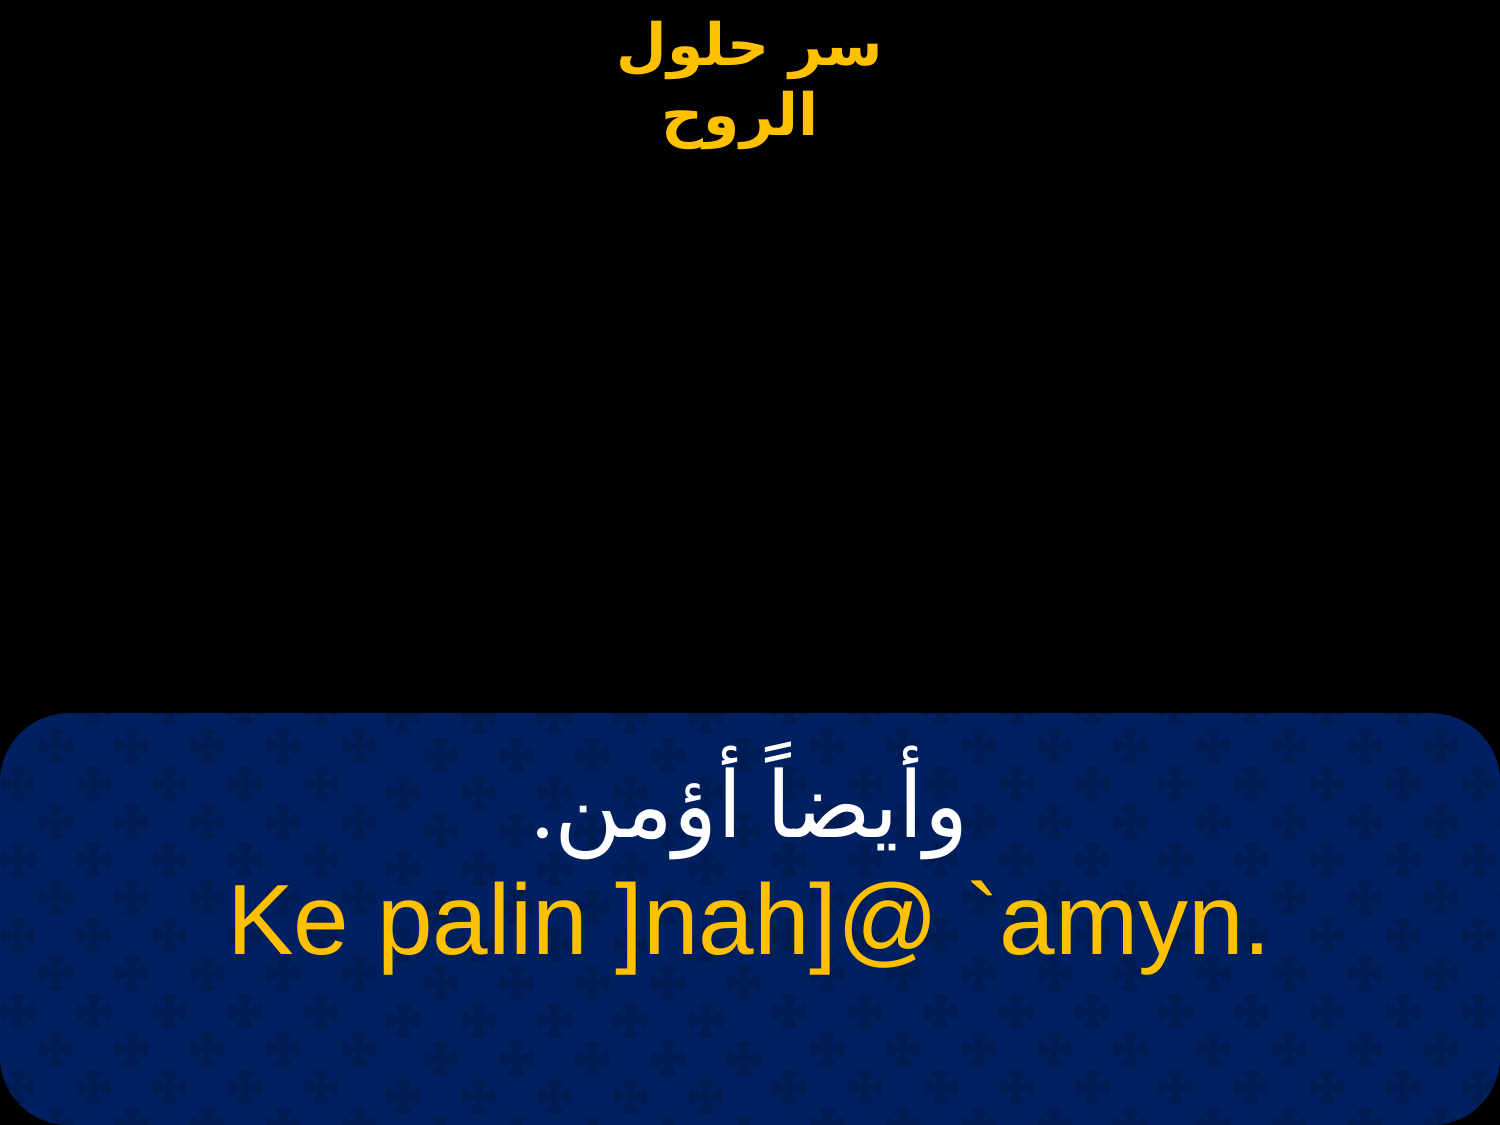

# وأيضاً أؤمن.
Ke palin ]nah]@ `amyn.